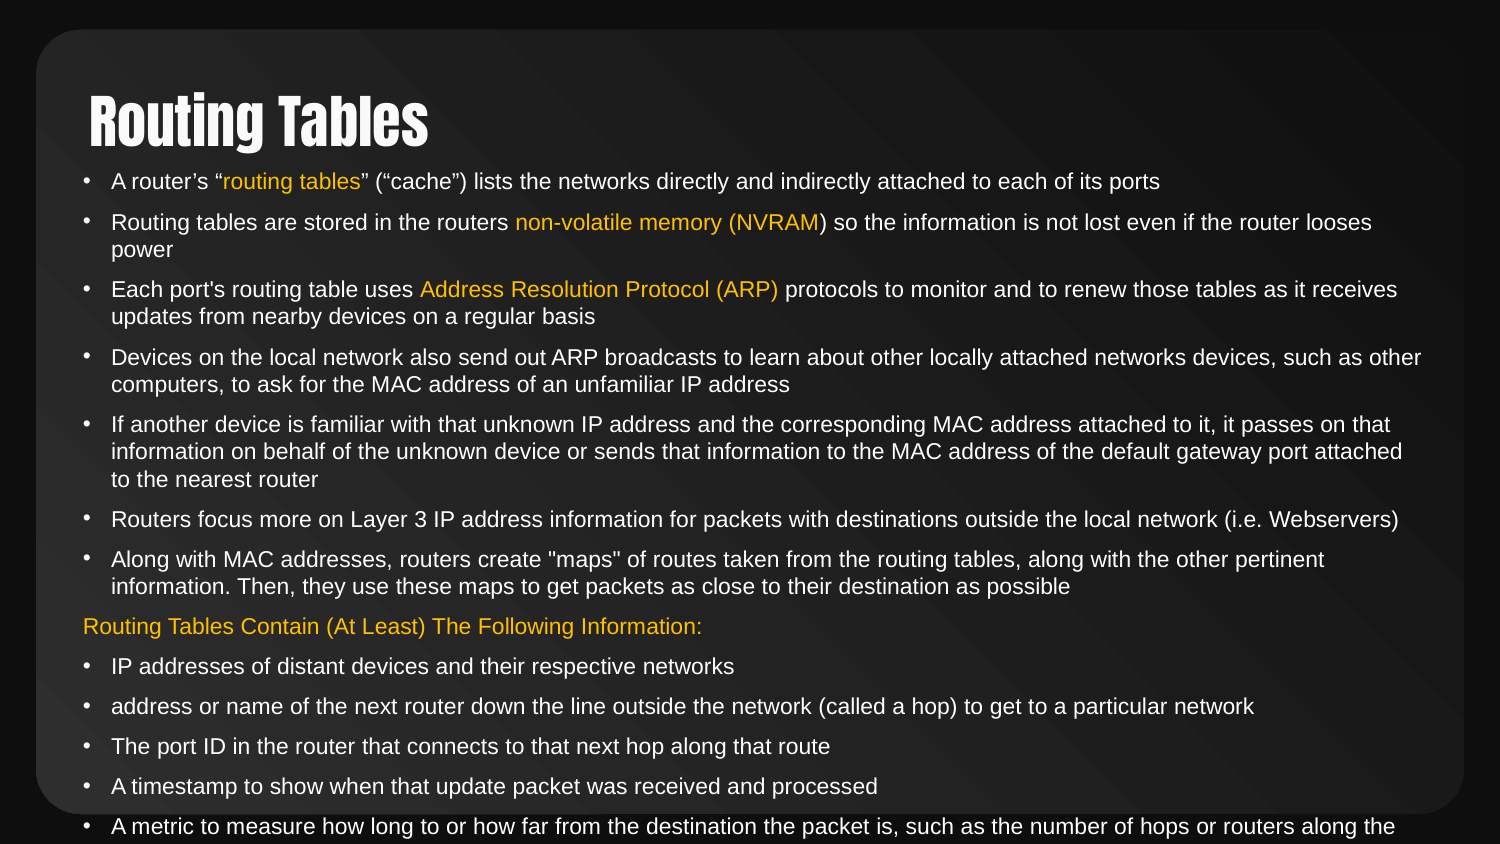

# Routing Tables
A router’s “routing tables” (“cache”) lists the networks directly and indirectly attached to each of its ports
Routing tables are stored in the routers non-volatile memory (NVRAM) so the information is not lost even if the router looses power
Each port's routing table uses Address Resolution Protocol (ARP) protocols to monitor and to renew those tables as it receives updates from nearby devices on a regular basis
Devices on the local network also send out ARP broadcasts to learn about other locally attached networks devices, such as other computers, to ask for the MAC address of an unfamiliar IP address
If another device is familiar with that unknown IP address and the corresponding MAC address attached to it, it passes on that information on behalf of the unknown device or sends that information to the MAC address of the default gateway port attached to the nearest router
Routers focus more on Layer 3 IP address information for packets with destinations outside the local network (i.e. Webservers)
Along with MAC addresses, routers create "maps" of routes taken from the routing tables, along with the other pertinent information. Then, they use these maps to get packets as close to their destination as possible
Routing Tables Contain (At Least) The Following Information:
IP addresses of distant devices and their respective networks
address or name of the next router down the line outside the network (called a hop) to get to a particular network
The port ID in the router that connects to that next hop along that route
A timestamp to show when that update packet was received and processed
A metric to measure how long to or how far from the destination the packet is, such as the number of hops or routers along the way or time in milliseconds